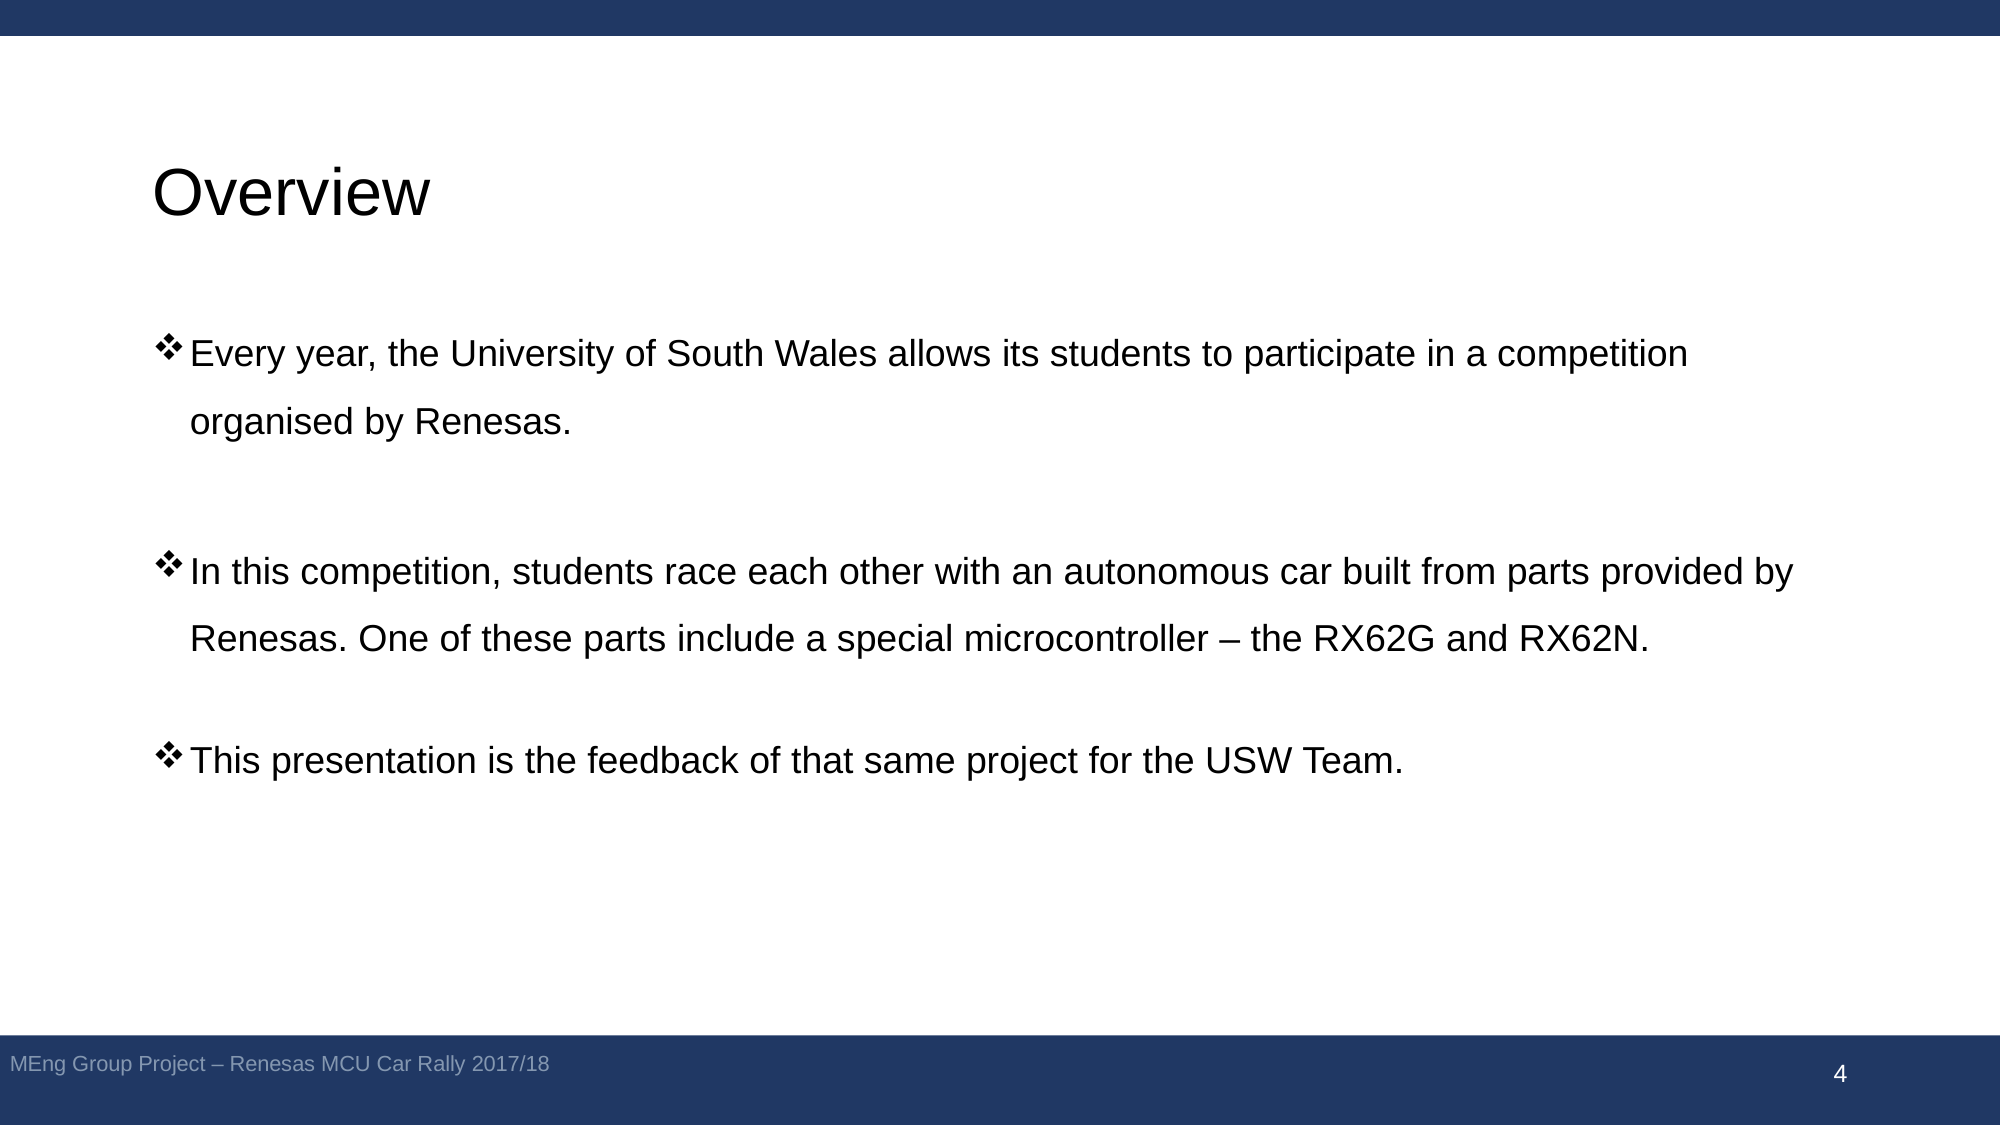

# Overview
Every year, the University of South Wales allows its students to participate in a competition organised by Renesas.

In this competition, students race each other with an autonomous car built from parts provided by Renesas. One of these parts include a special microcontroller – the RX62G and RX62N.

This presentation is the feedback of that same project for the USW Team.

MEng Group Project – Renesas MCU Car Rally 2017/18

4